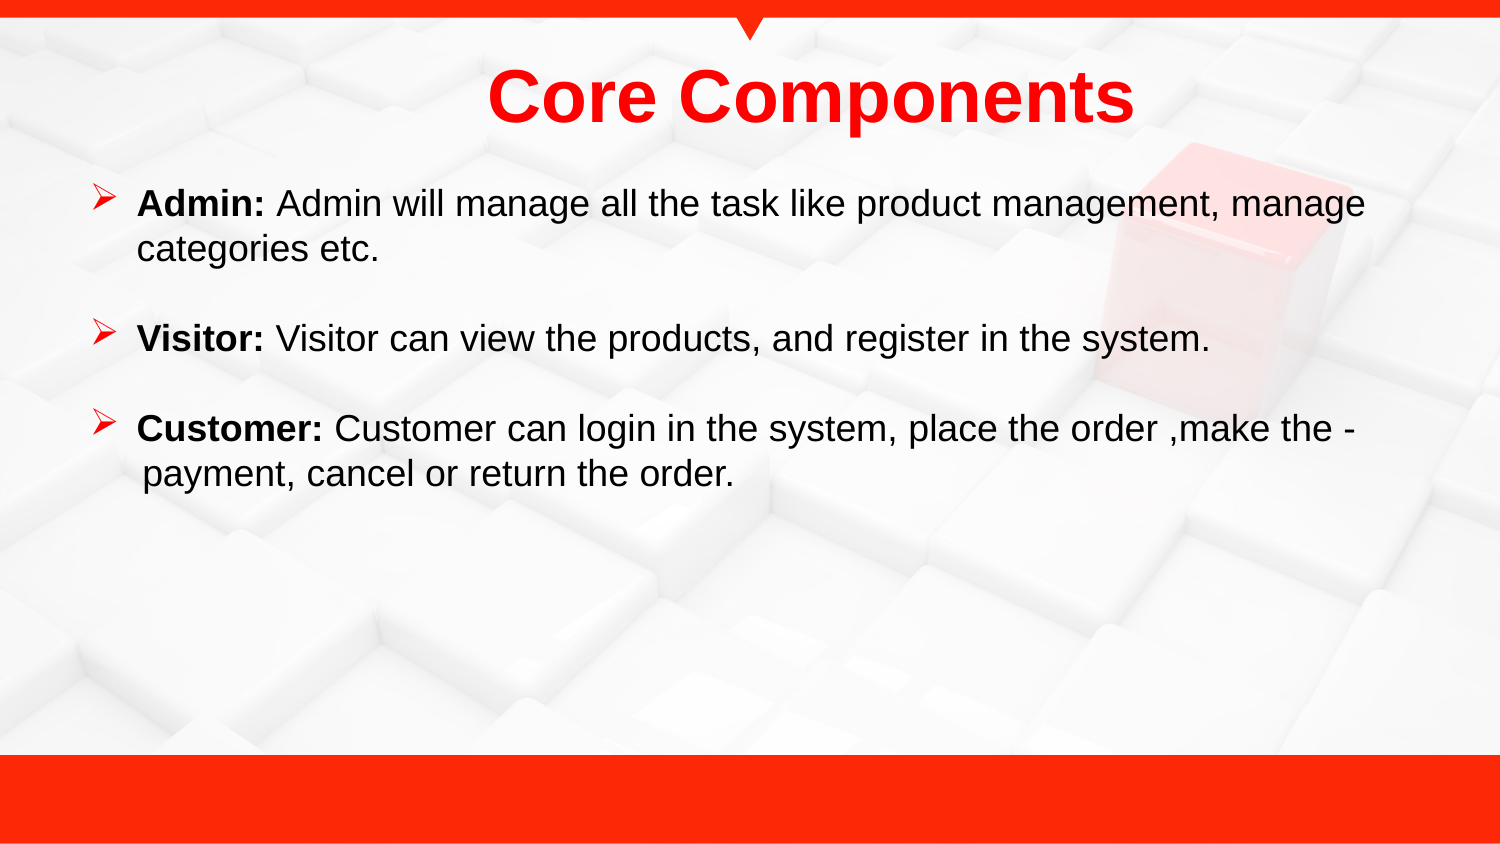

# Core Components
Admin: Admin will manage all the task like product management, manage categories etc.

Visitor: Visitor can view the products, and register in the system.

Customer: Customer can login in the system, place the order ,make the -
     payment, cancel or return the order.